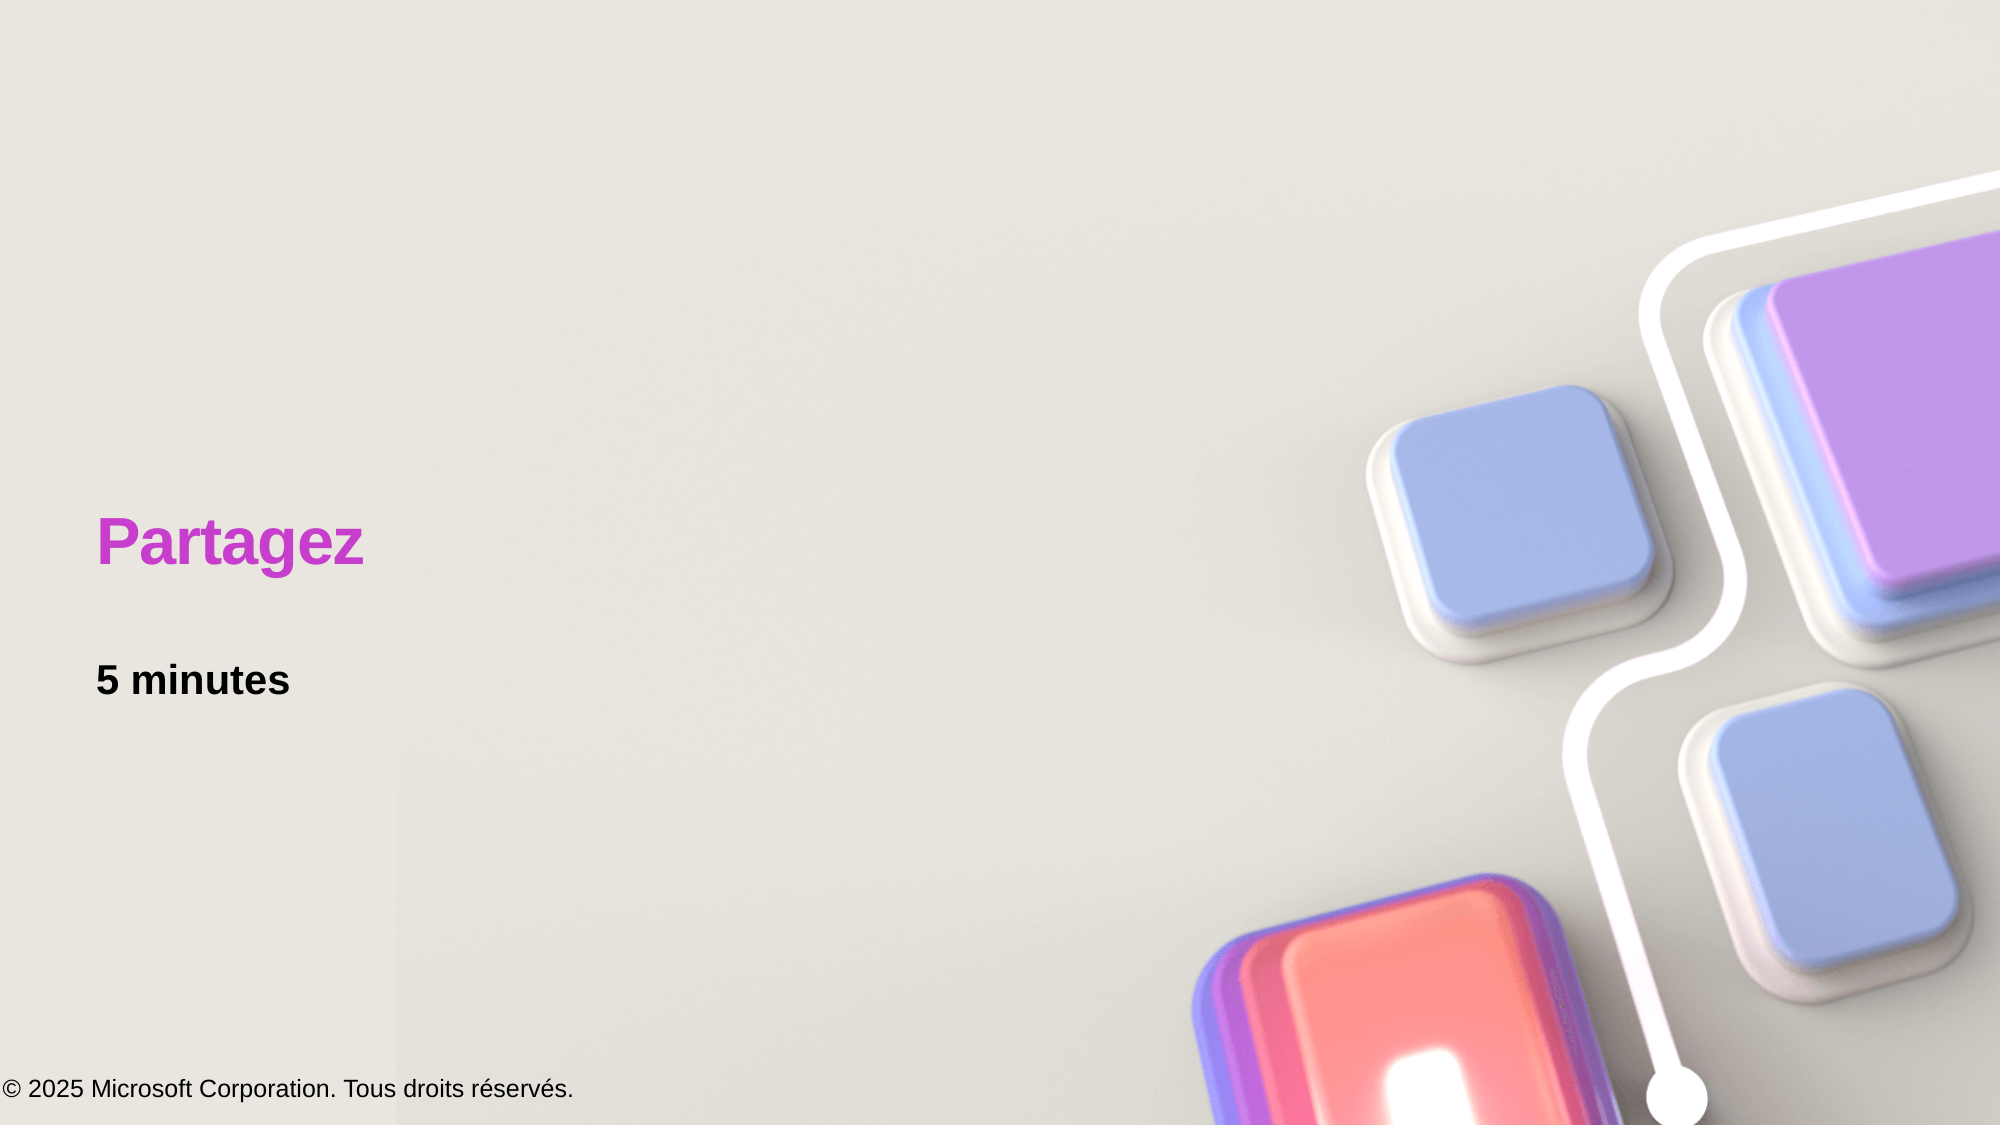

# Partagez
5 minutes
© 2025 Microsoft Corporation. Tous droits réservés.